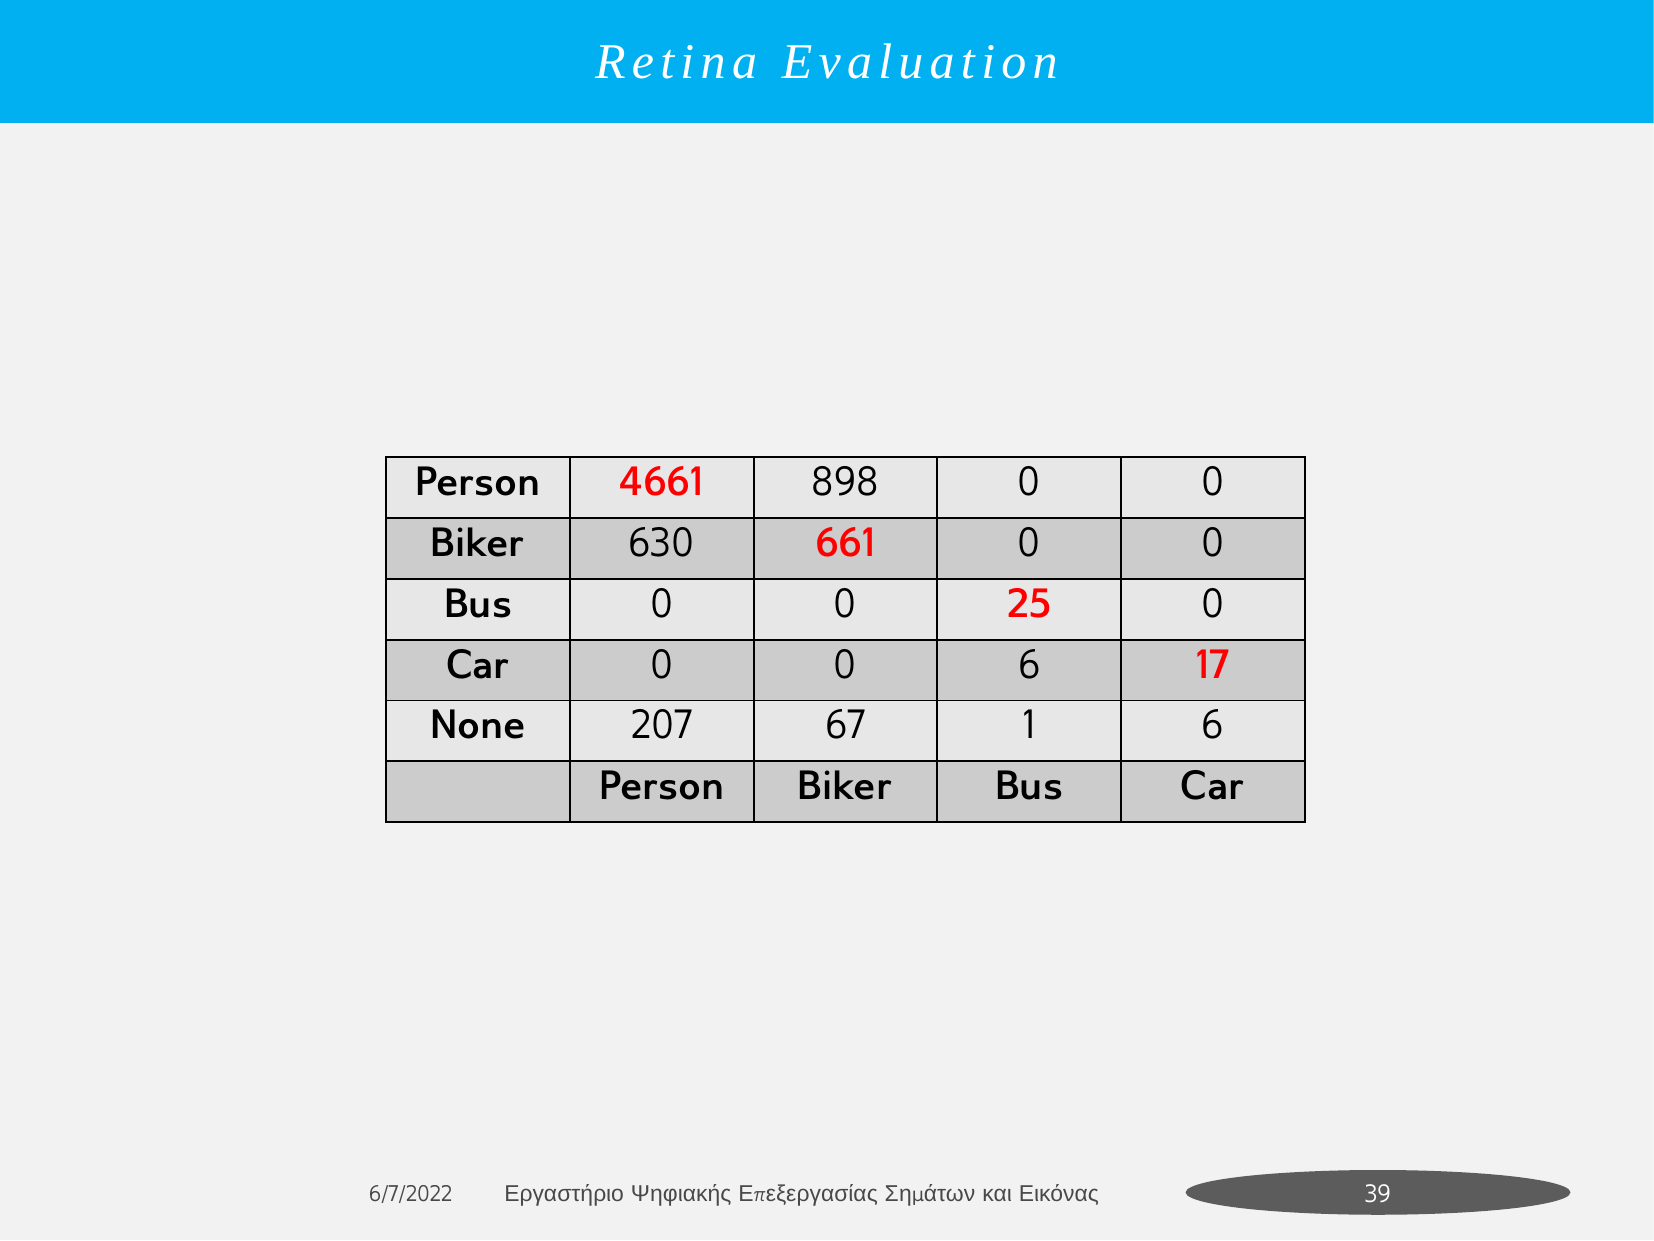

Confusion Matrix
Retina Evaluation

| Person | 4661 | 898 | 0 | 0 |
| --- | --- | --- | --- | --- |
| Biker | 630 | 661 | 0 | 0 |
| Bus | 0 | 0 | 25 | 0 |
| Car | 0 | 0 | 6 | 17 |
| None | 207 | 67 | 1 | 6 |
|  | Person | Biker | Bus | Car |
6/7/2022
Εργαστήριο Ψηφιακής Επεξεργασίας Σηµάτων και Εικόνας
39